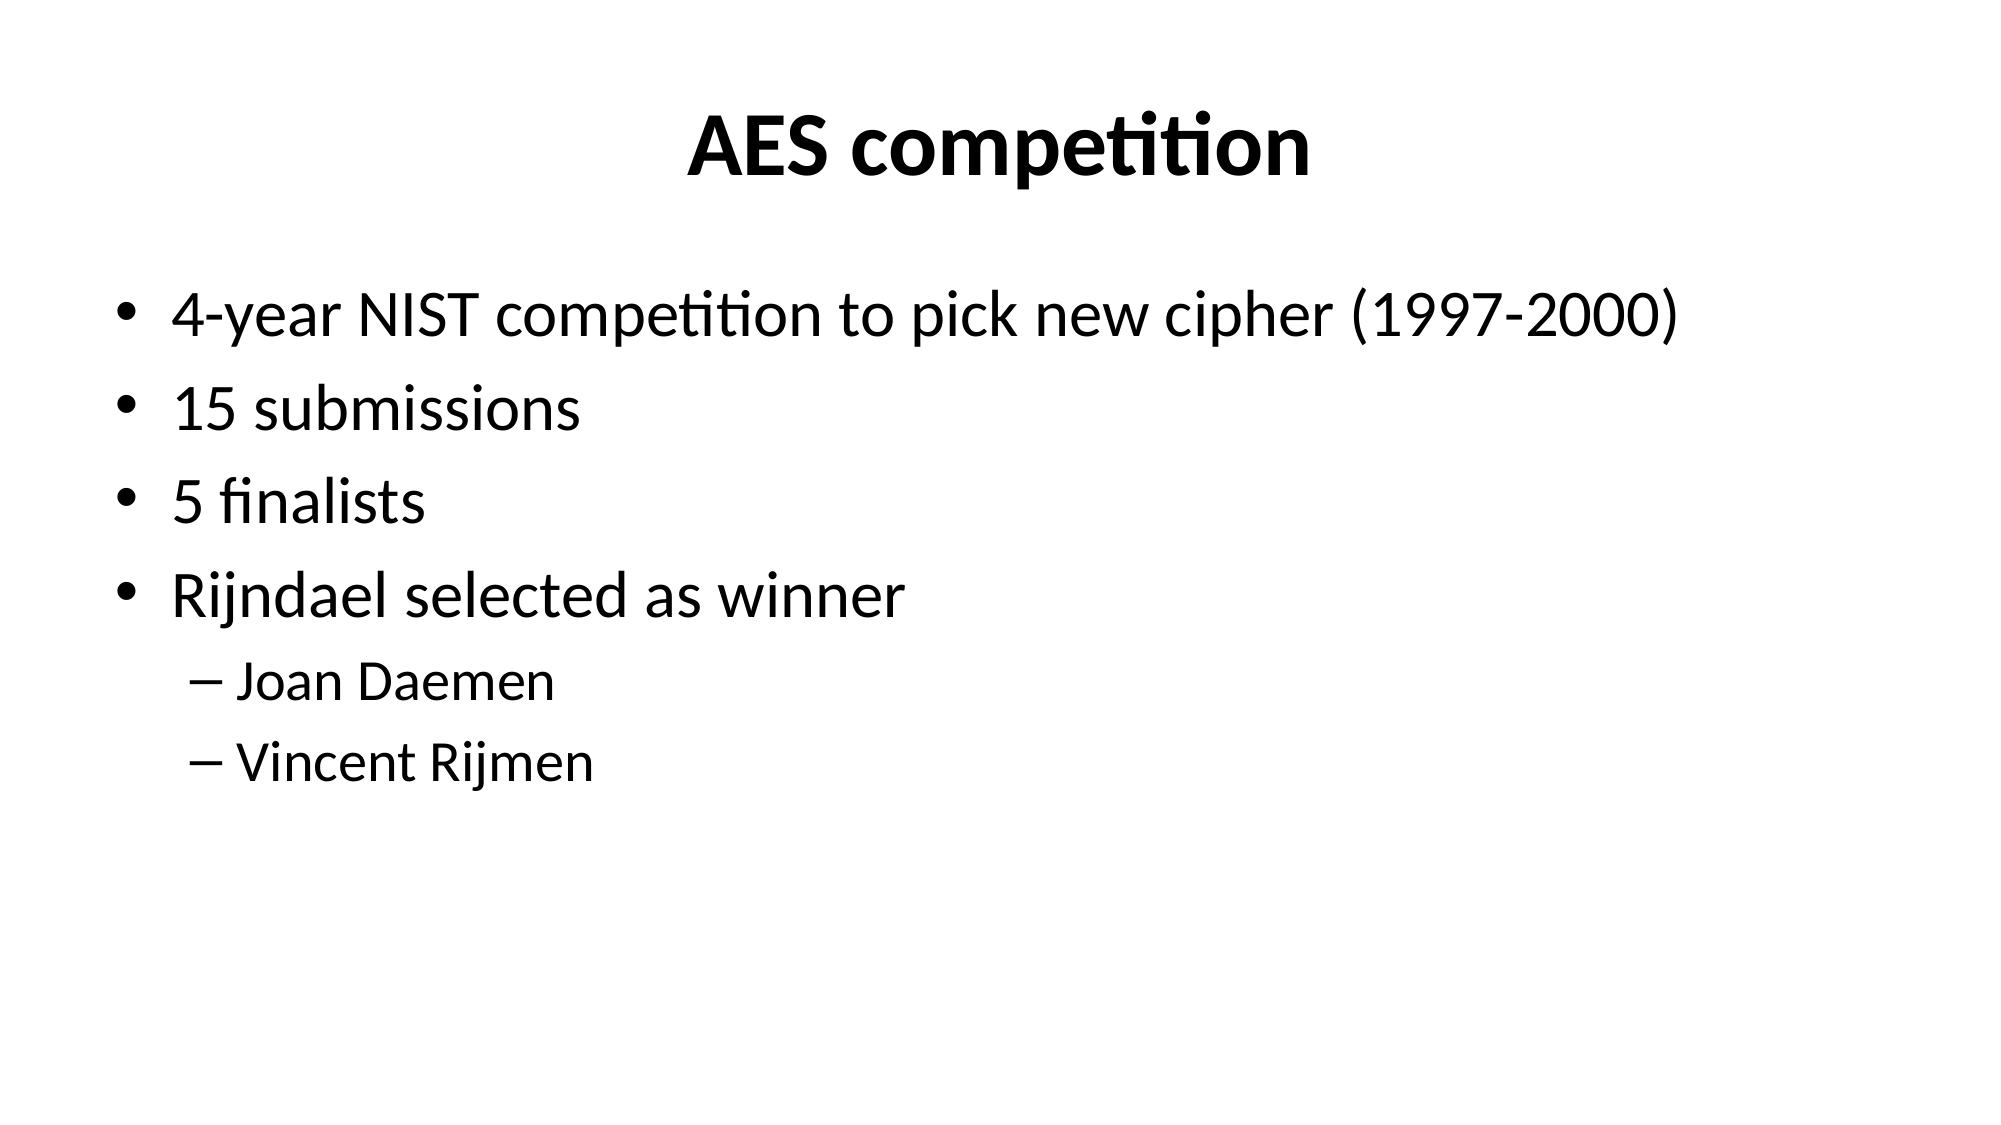

# AES competition
4-year NIST competition to pick new cipher (1997-2000)
15 submissions
5 finalists
Rijndael selected as winner
Joan Daemen
Vincent Rijmen